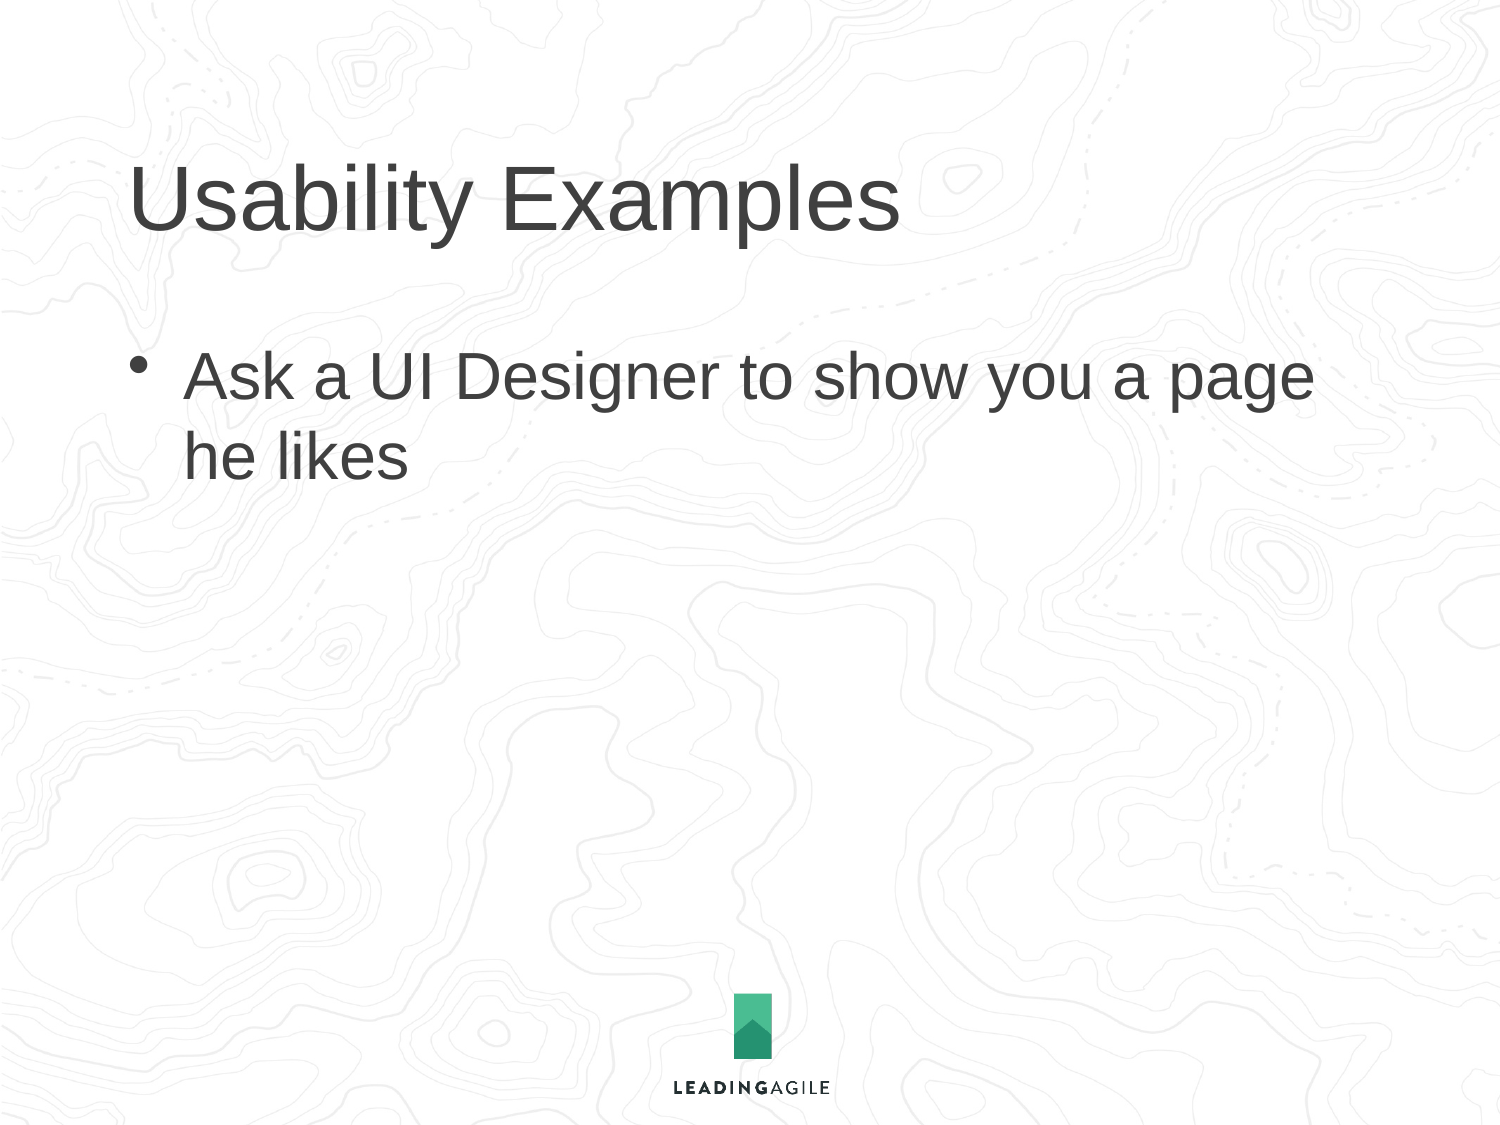

# Usability Examples
Ask a UI Designer to show you a page he likes